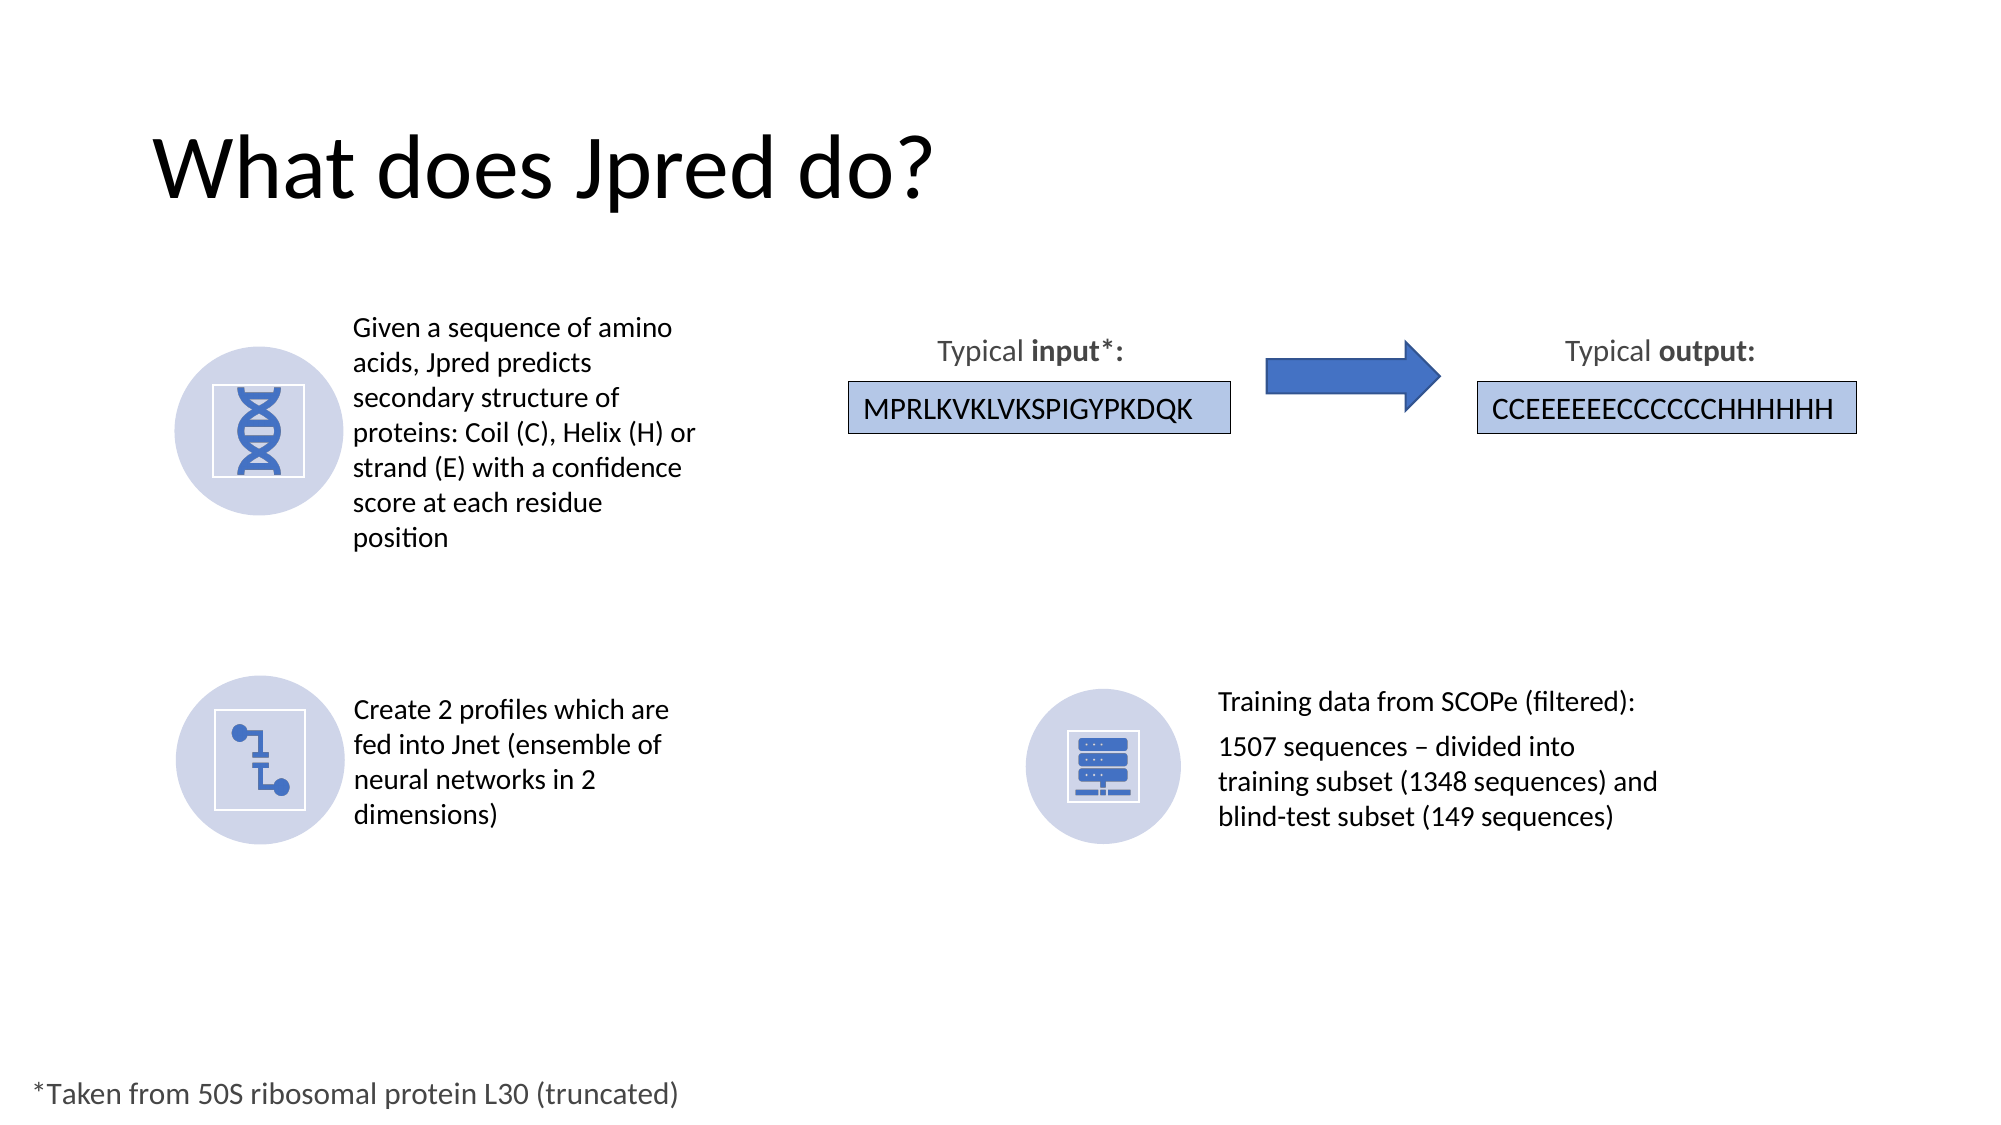

# What does Jpred do?
Given a sequence of amino acids, Jpred predicts secondary structure of proteins: Coil (C), Helix (H) or strand (E) with a confidence score at each residue position
Create 2 profiles which are fed into Jnet (ensemble of neural networks in 2 dimensions)
Training data from SCOPe (filtered):
1507 sequences – divided into training subset (1348 sequences) and blind-test subset (149 sequences)

Typical input*:
Typical output:
MPRLKVKLVKSPIGYPKDQK
CCEEEEEECCCCCCHHHHHH
*Taken from 50S ribosomal protein L30 (truncated)